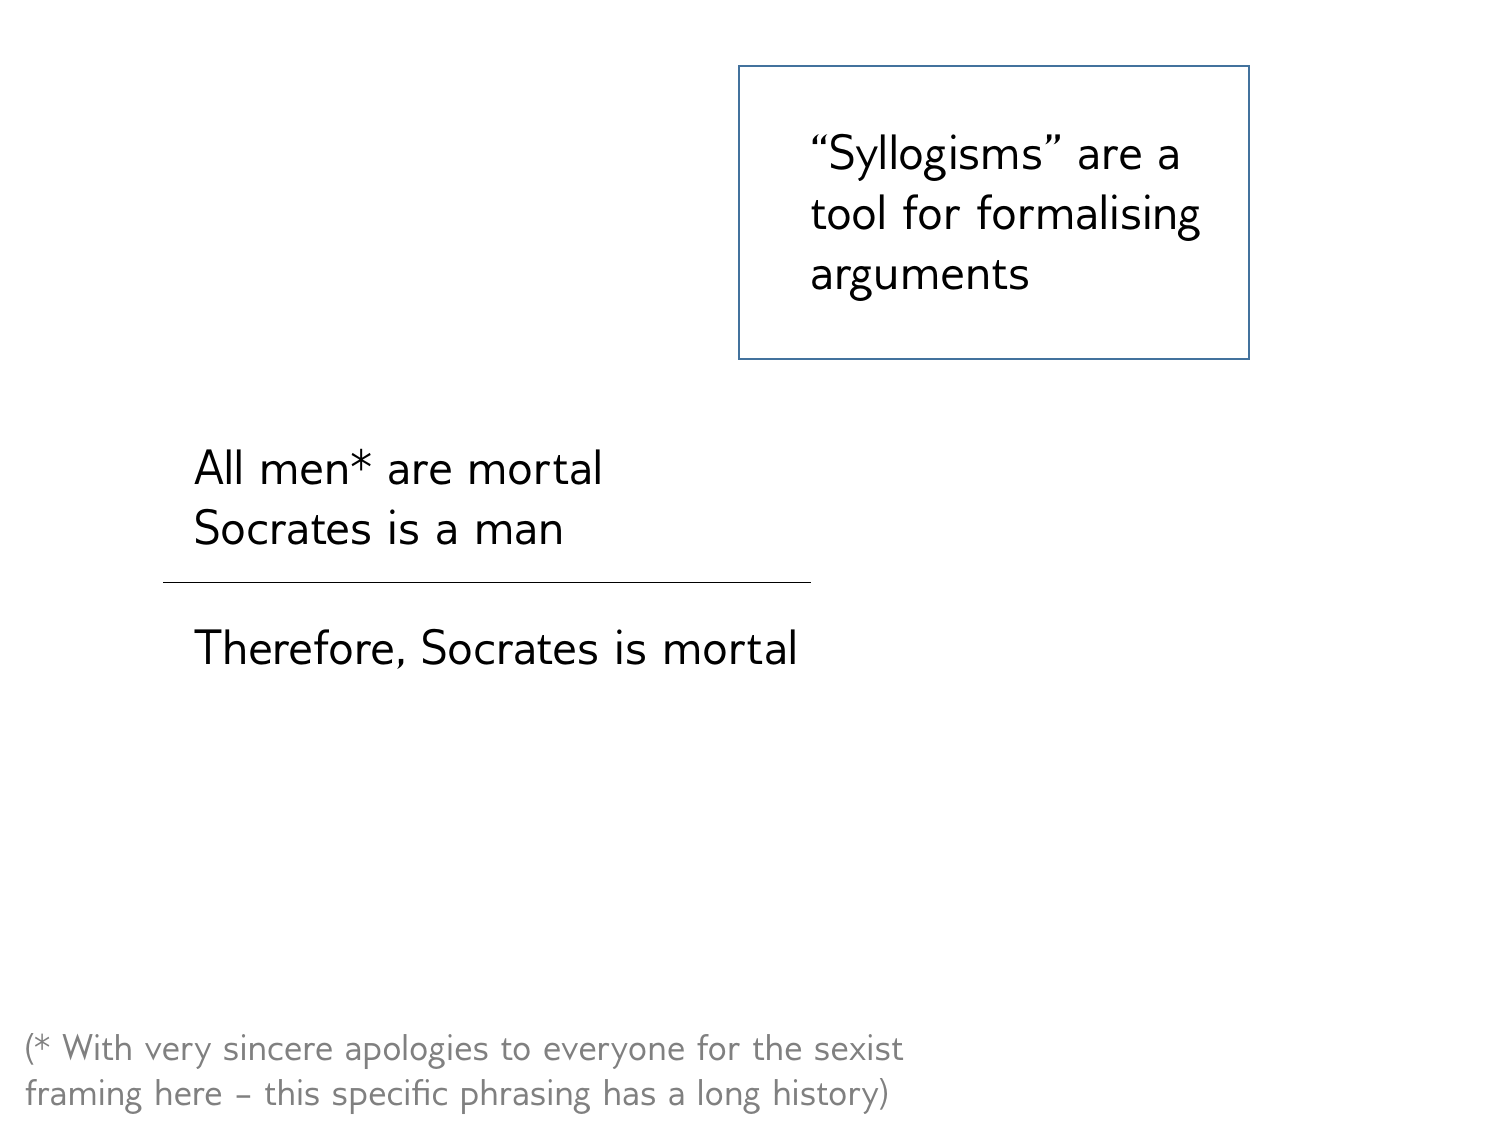

“Syllogisms” are a tool for formalising arguments
All men* are mortal
Socrates is a man

Therefore, Socrates is mortal
(* With very sincere apologies to everyone for the sexist framing here – this specific phrasing has a long history)